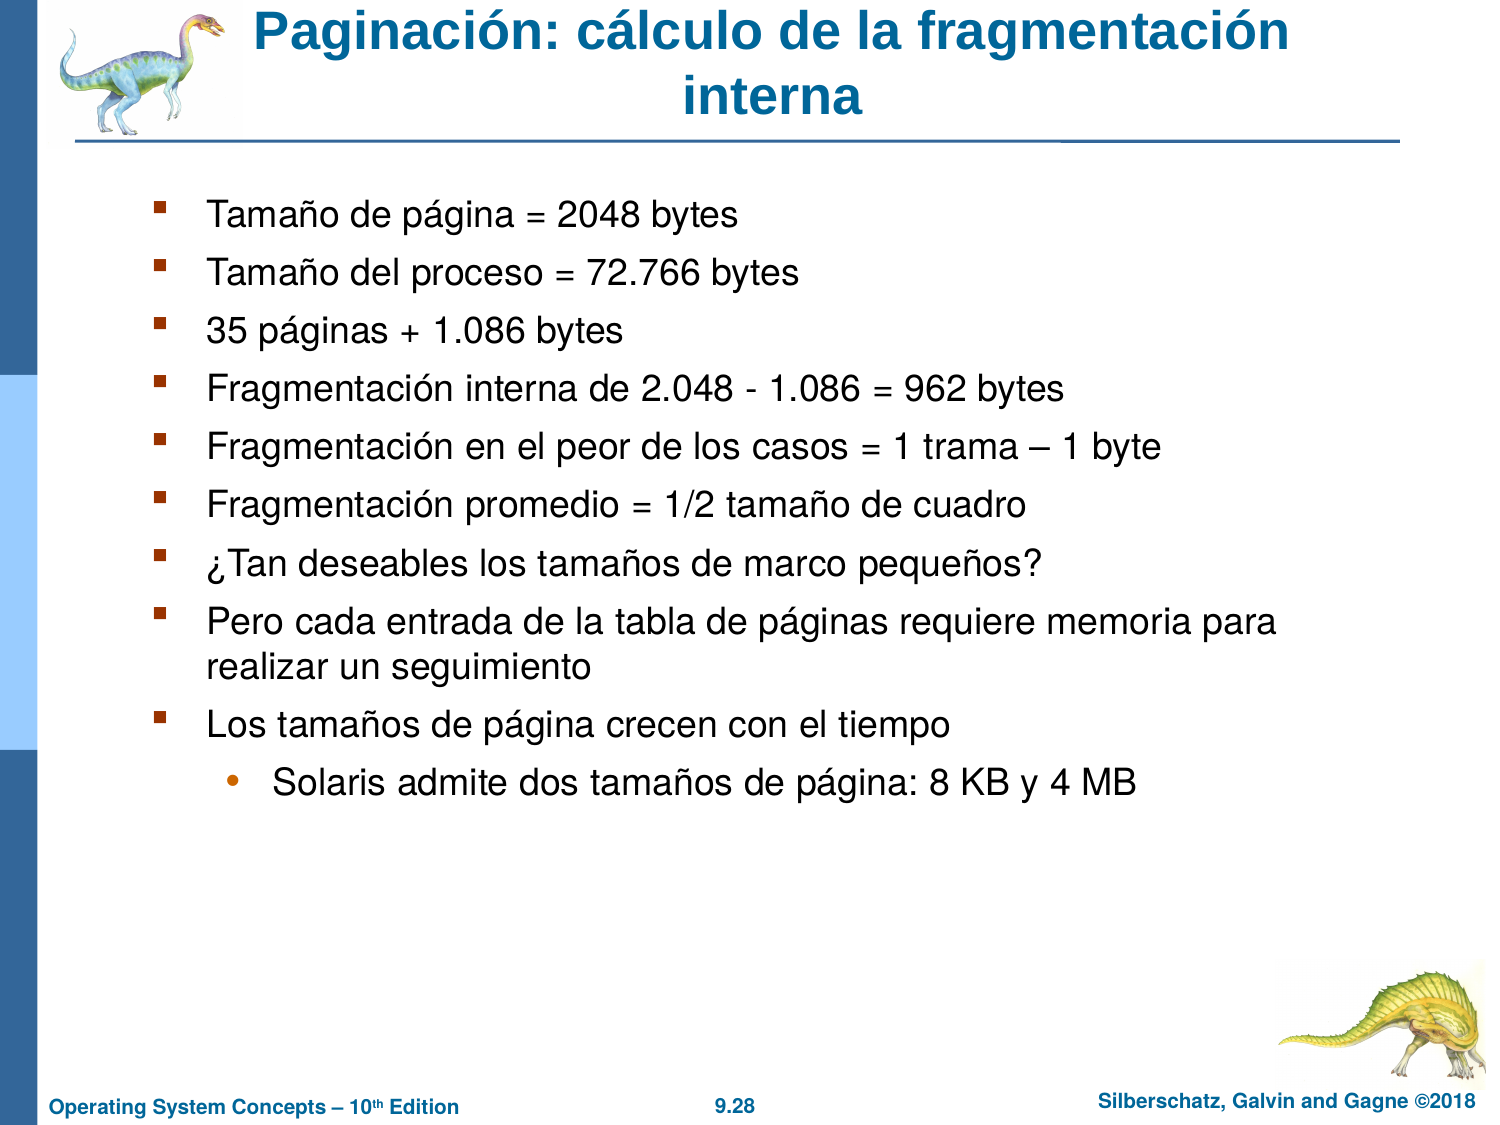

# Paginación: cálculo de la fragmentación interna
Tamaño de página = 2048 bytes
Tamaño del proceso = 72.766 bytes
35 páginas + 1.086 bytes
Fragmentación interna de 2.048 - 1.086 = 962 bytes
Fragmentación en el peor de los casos = 1 trama – 1 byte
Fragmentación promedio = 1/2 tamaño de cuadro
¿Tan deseables los tamaños de marco pequeños?
Pero cada entrada de la tabla de páginas requiere memoria para realizar un seguimiento
Los tamaños de página crecen con el tiempo
Solaris admite dos tamaños de página: 8 KB y 4 MB